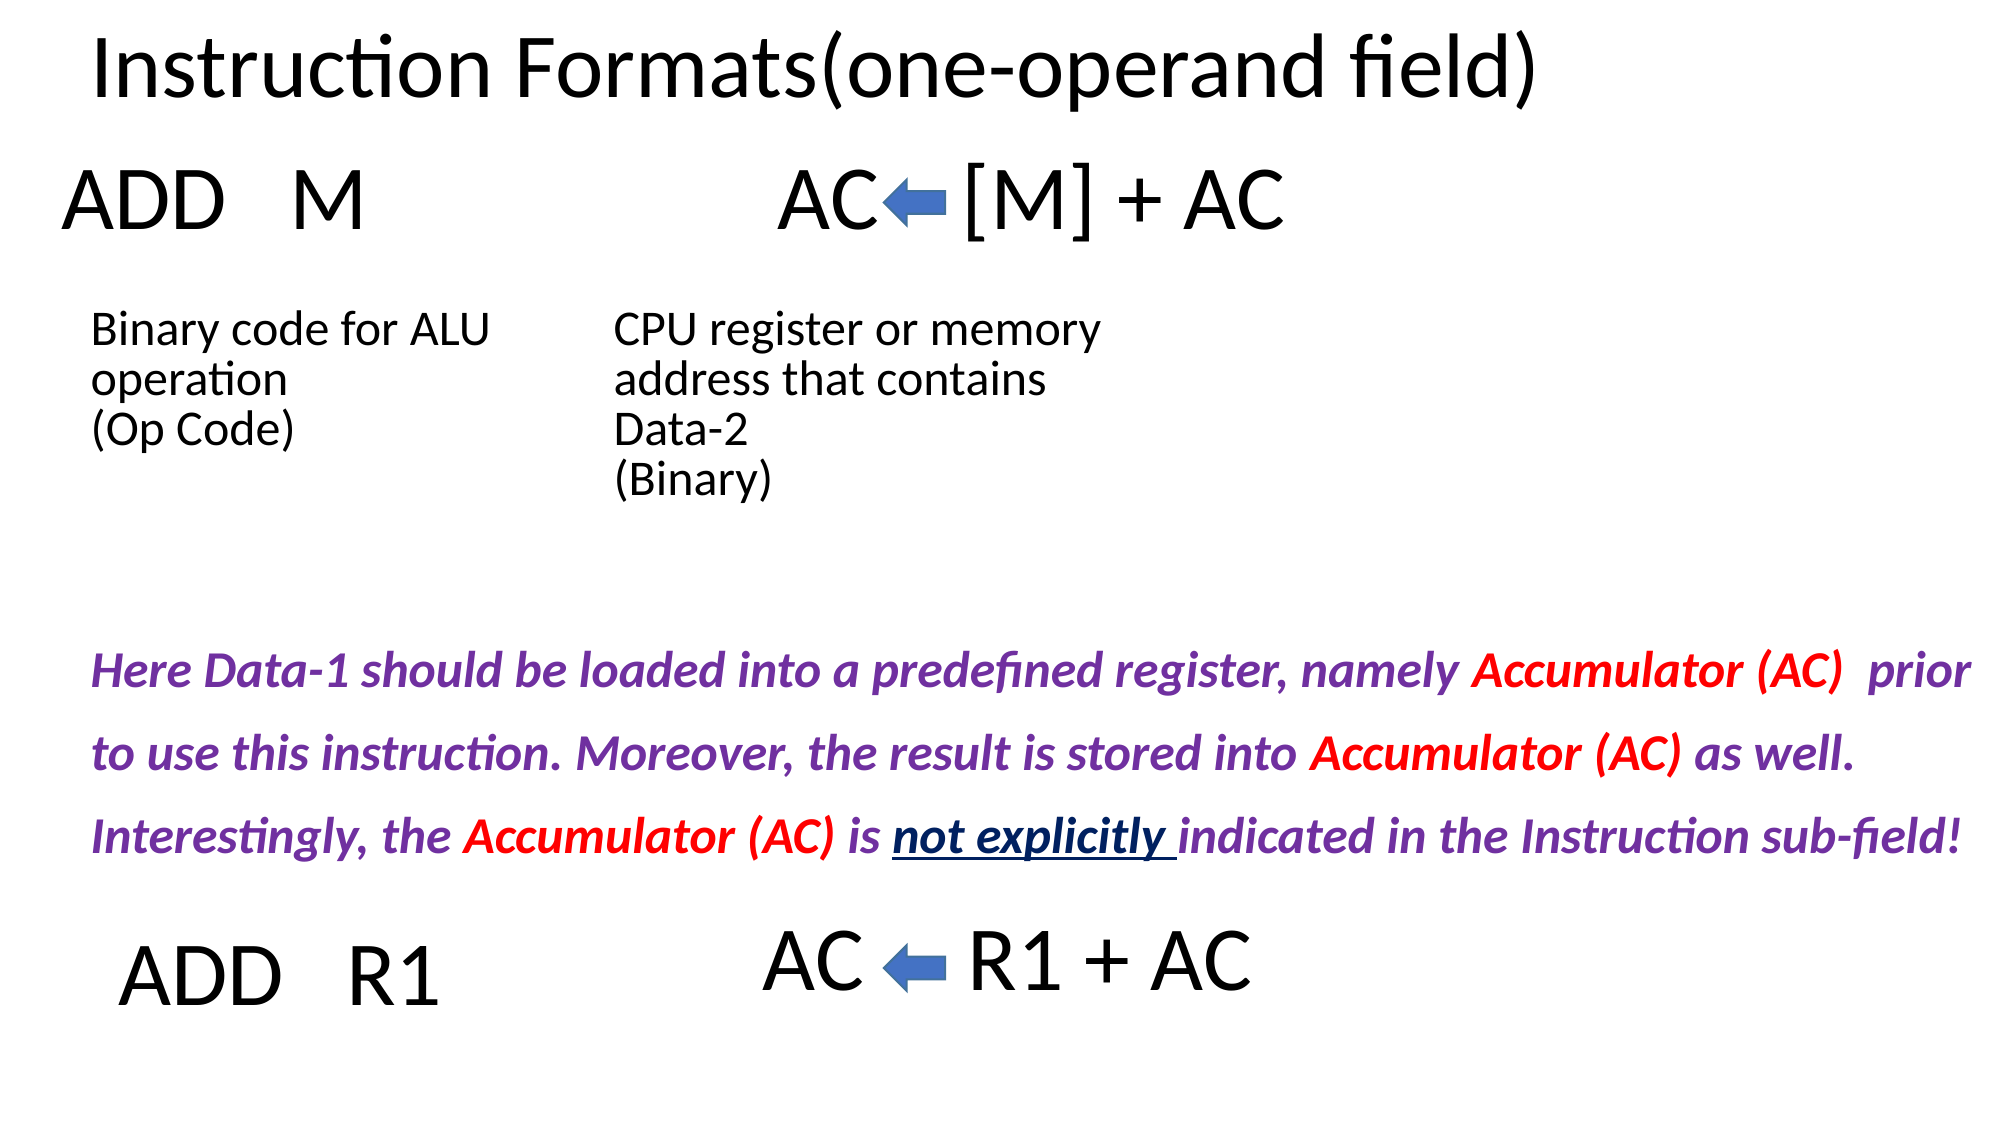

# Instruction Formats(one-operand field)
ADD   M
AC    [M] + AC

| Binary code for ALU operation (Op Code) | CPU register or memory address that contains Data-2 (Binary) |
| --- | --- |
Here Data-1 should be loaded into a predefined register, namely Accumulator (AC)  prior to use this instruction. Moreover, the result is stored into Accumulator (AC) as well. Interestingly, the Accumulator (AC) is not explicitly indicated in the Instruction sub-field!
AC     R1 + AC
ADD   R1